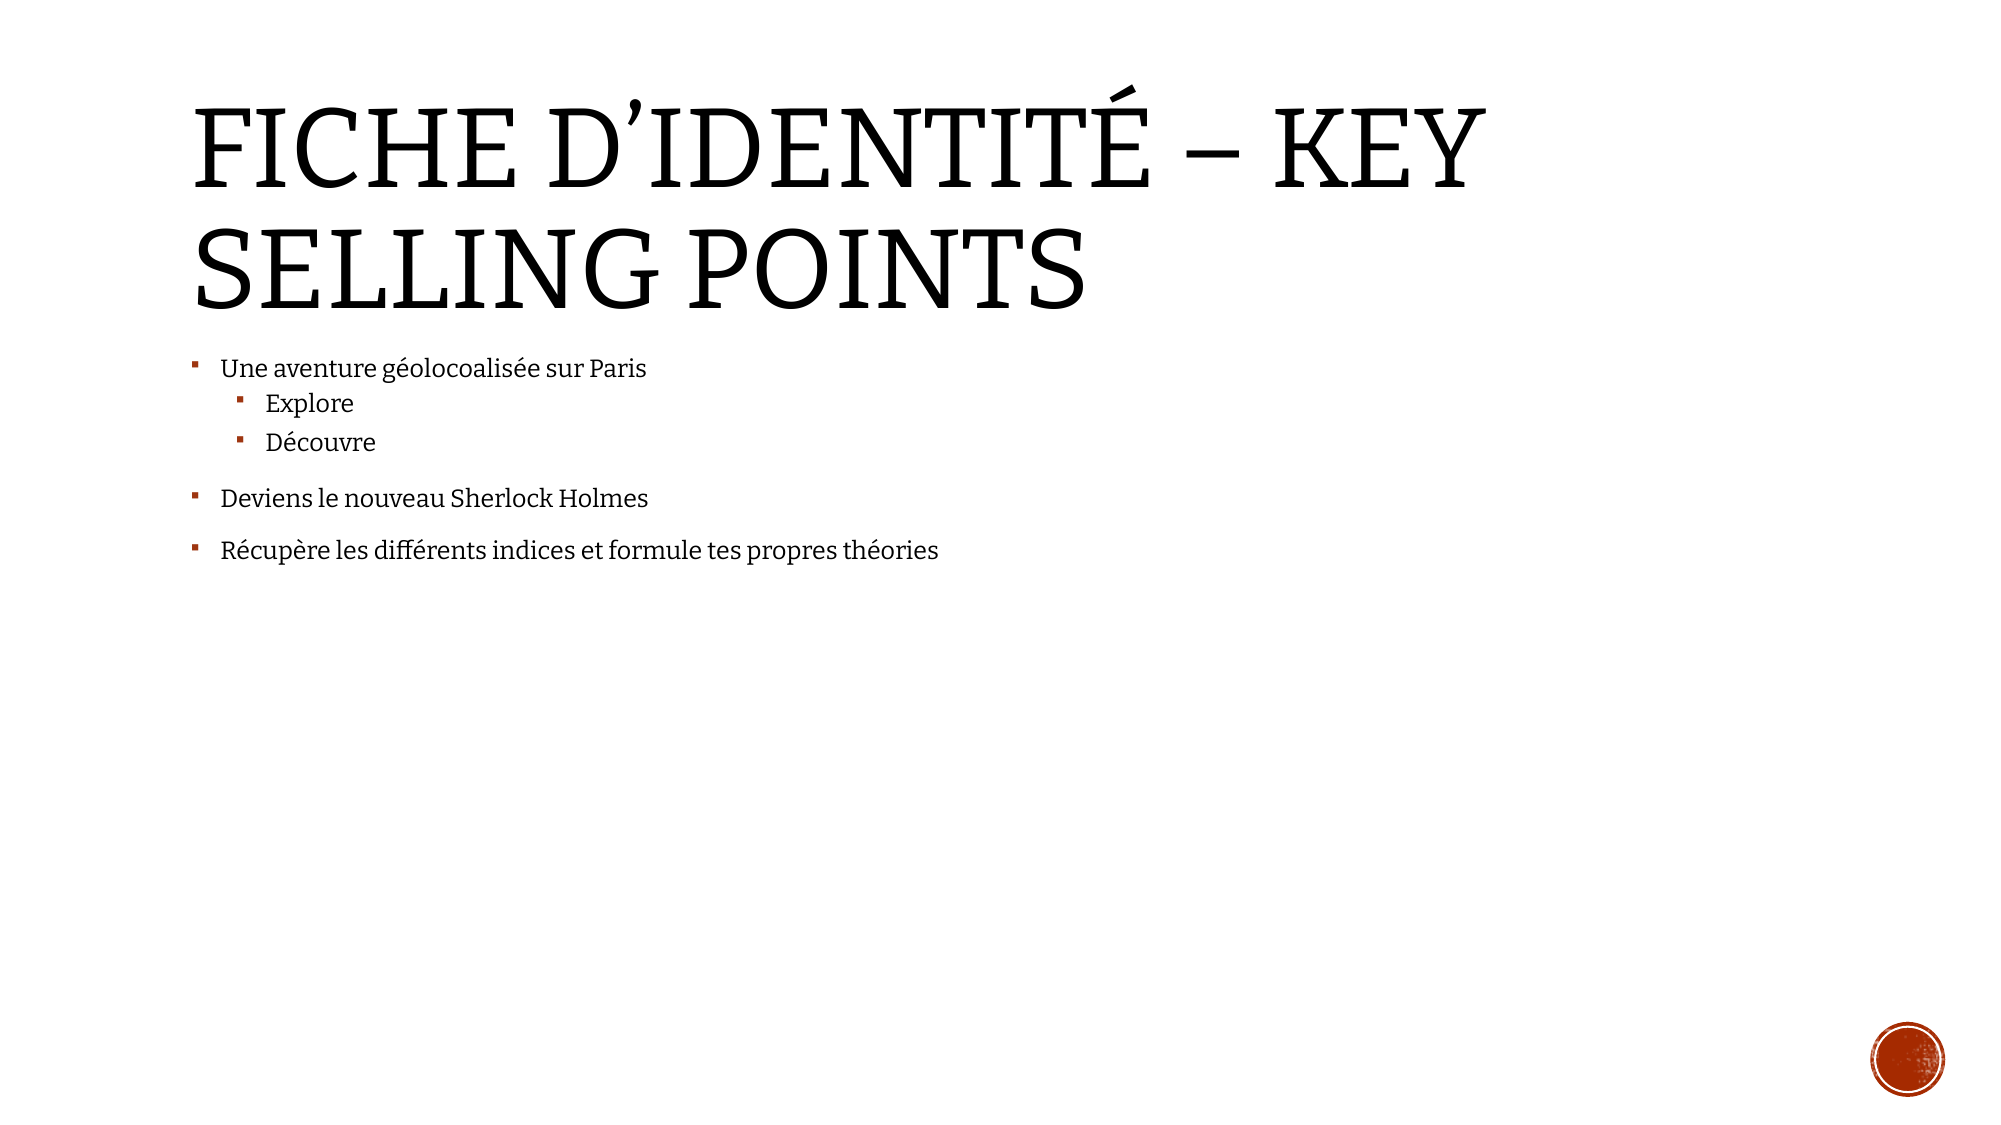

# FICHE D’Identité – Key Selling points
Une aventure géolocoalisée sur Paris
Explore
Découvre
Deviens le nouveau Sherlock Holmes
Récupère les différents indices et formule tes propres théories